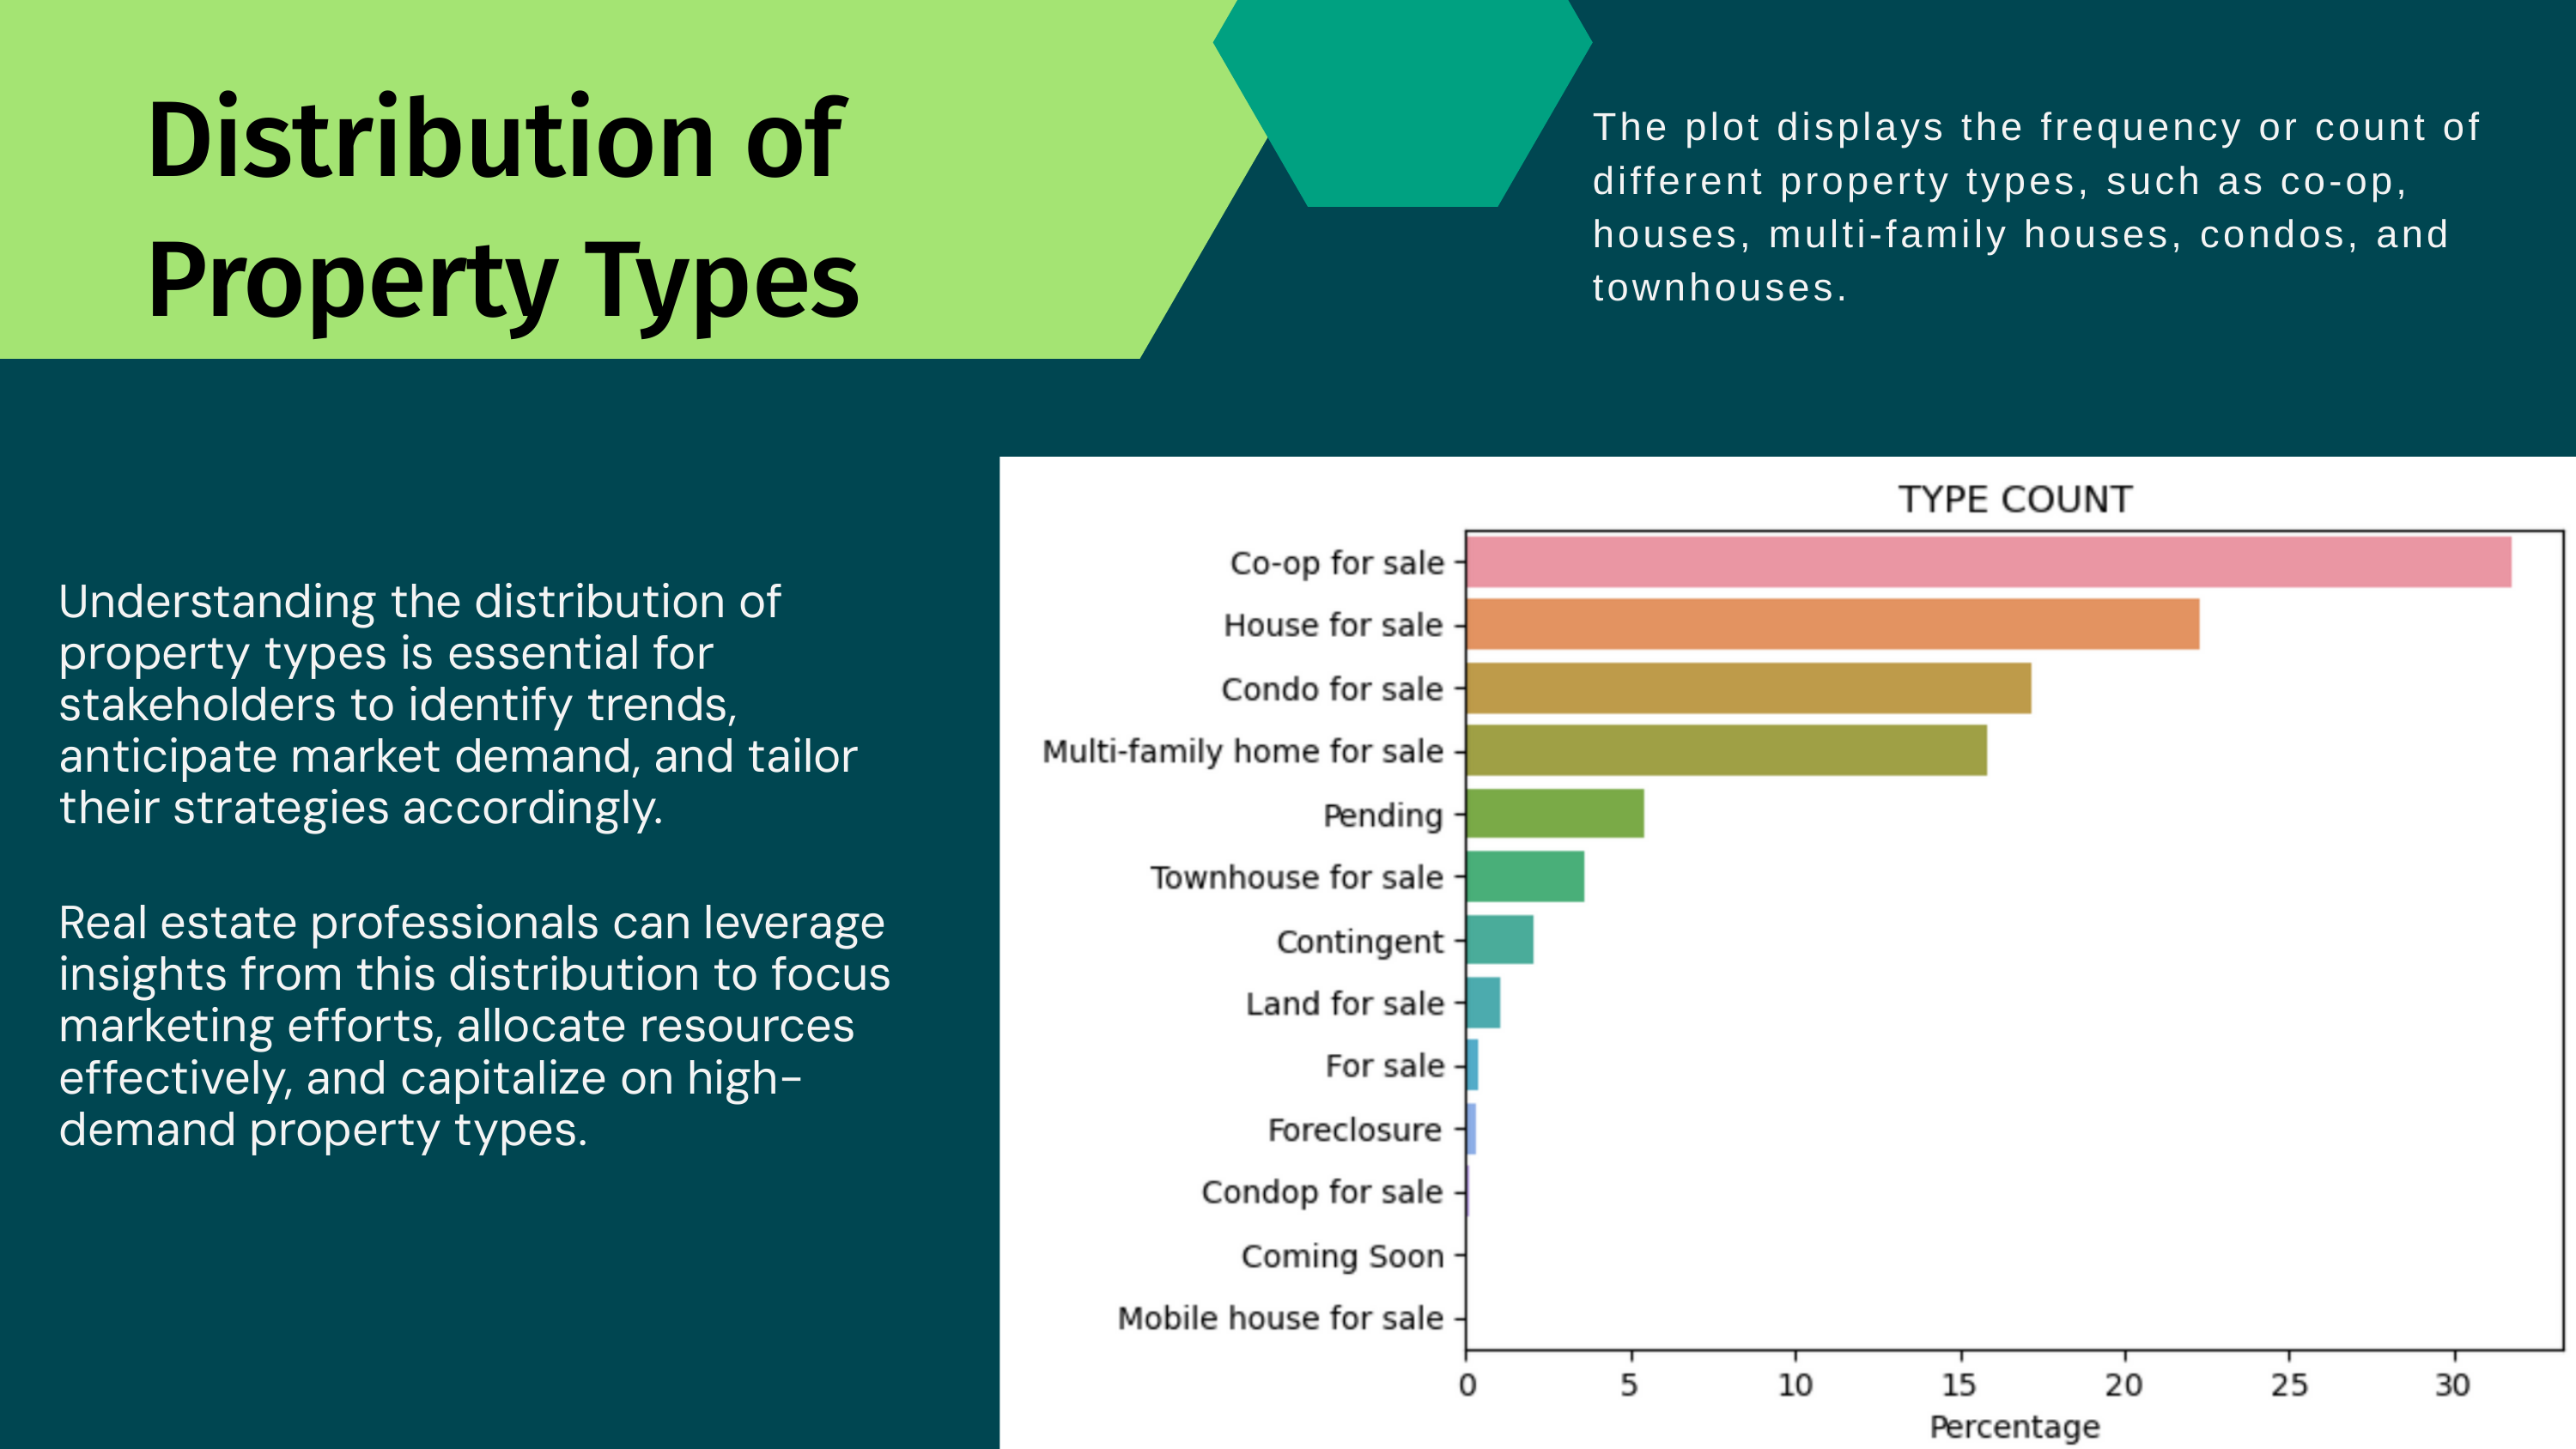

Distribution of Property Types
The plot displays the frequency or count of different property types, such as co-op, houses, multi-family houses, condos, and townhouses.

Understanding the distribution of property types is essential for stakeholders to identify trends, anticipate market demand, and tailor their strategies accordingly.
Real estate professionals can leverage insights from this distribution to focus marketing efforts, allocate resources effectively, and capitalize on high-demand property types.